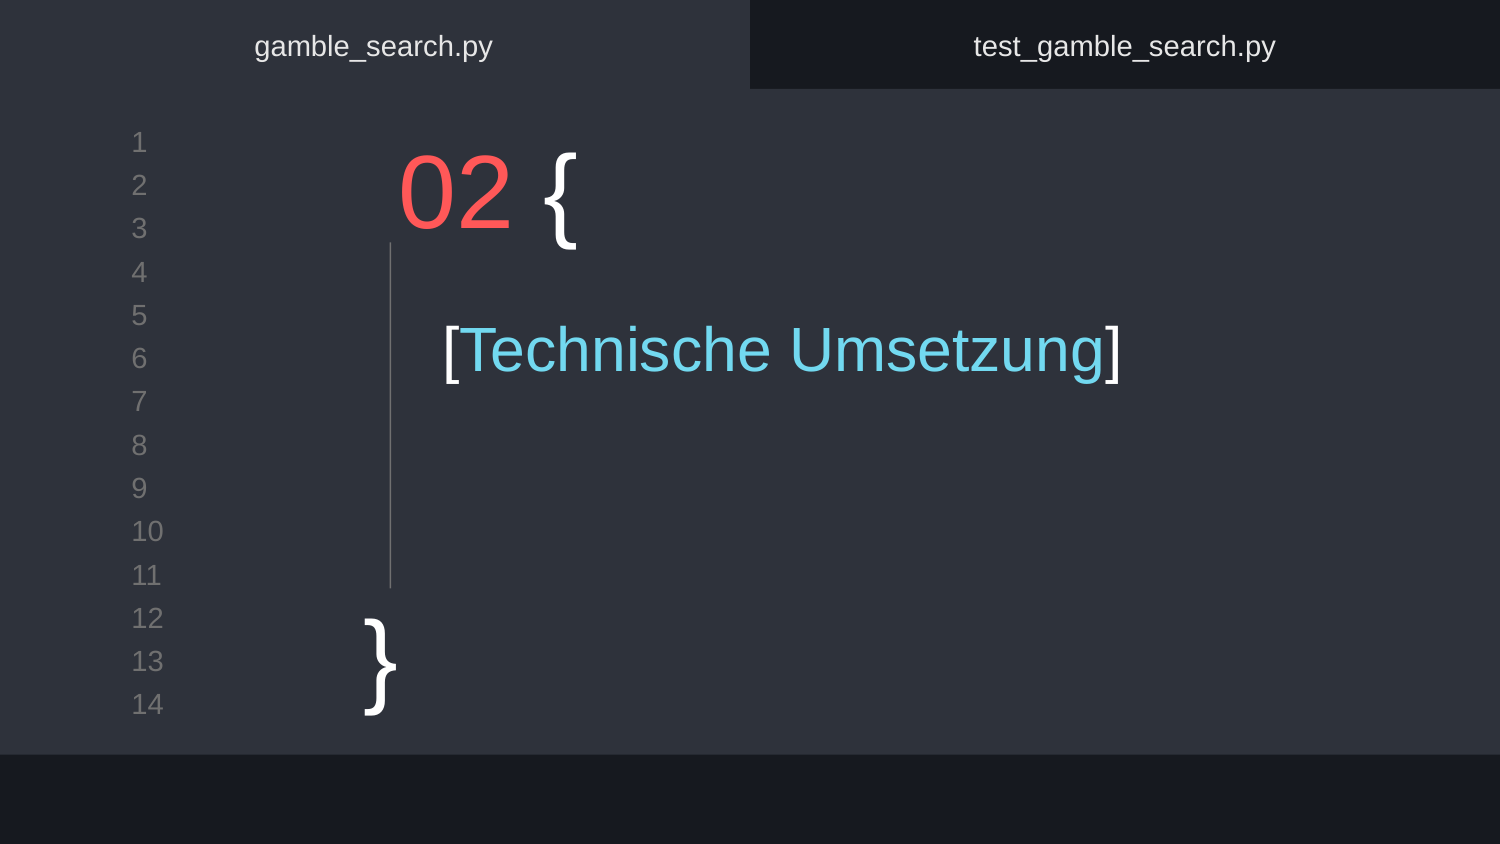

gamble_search.py
test_gamble_search.py
# 02 {
[Technische Umsetzung]
}